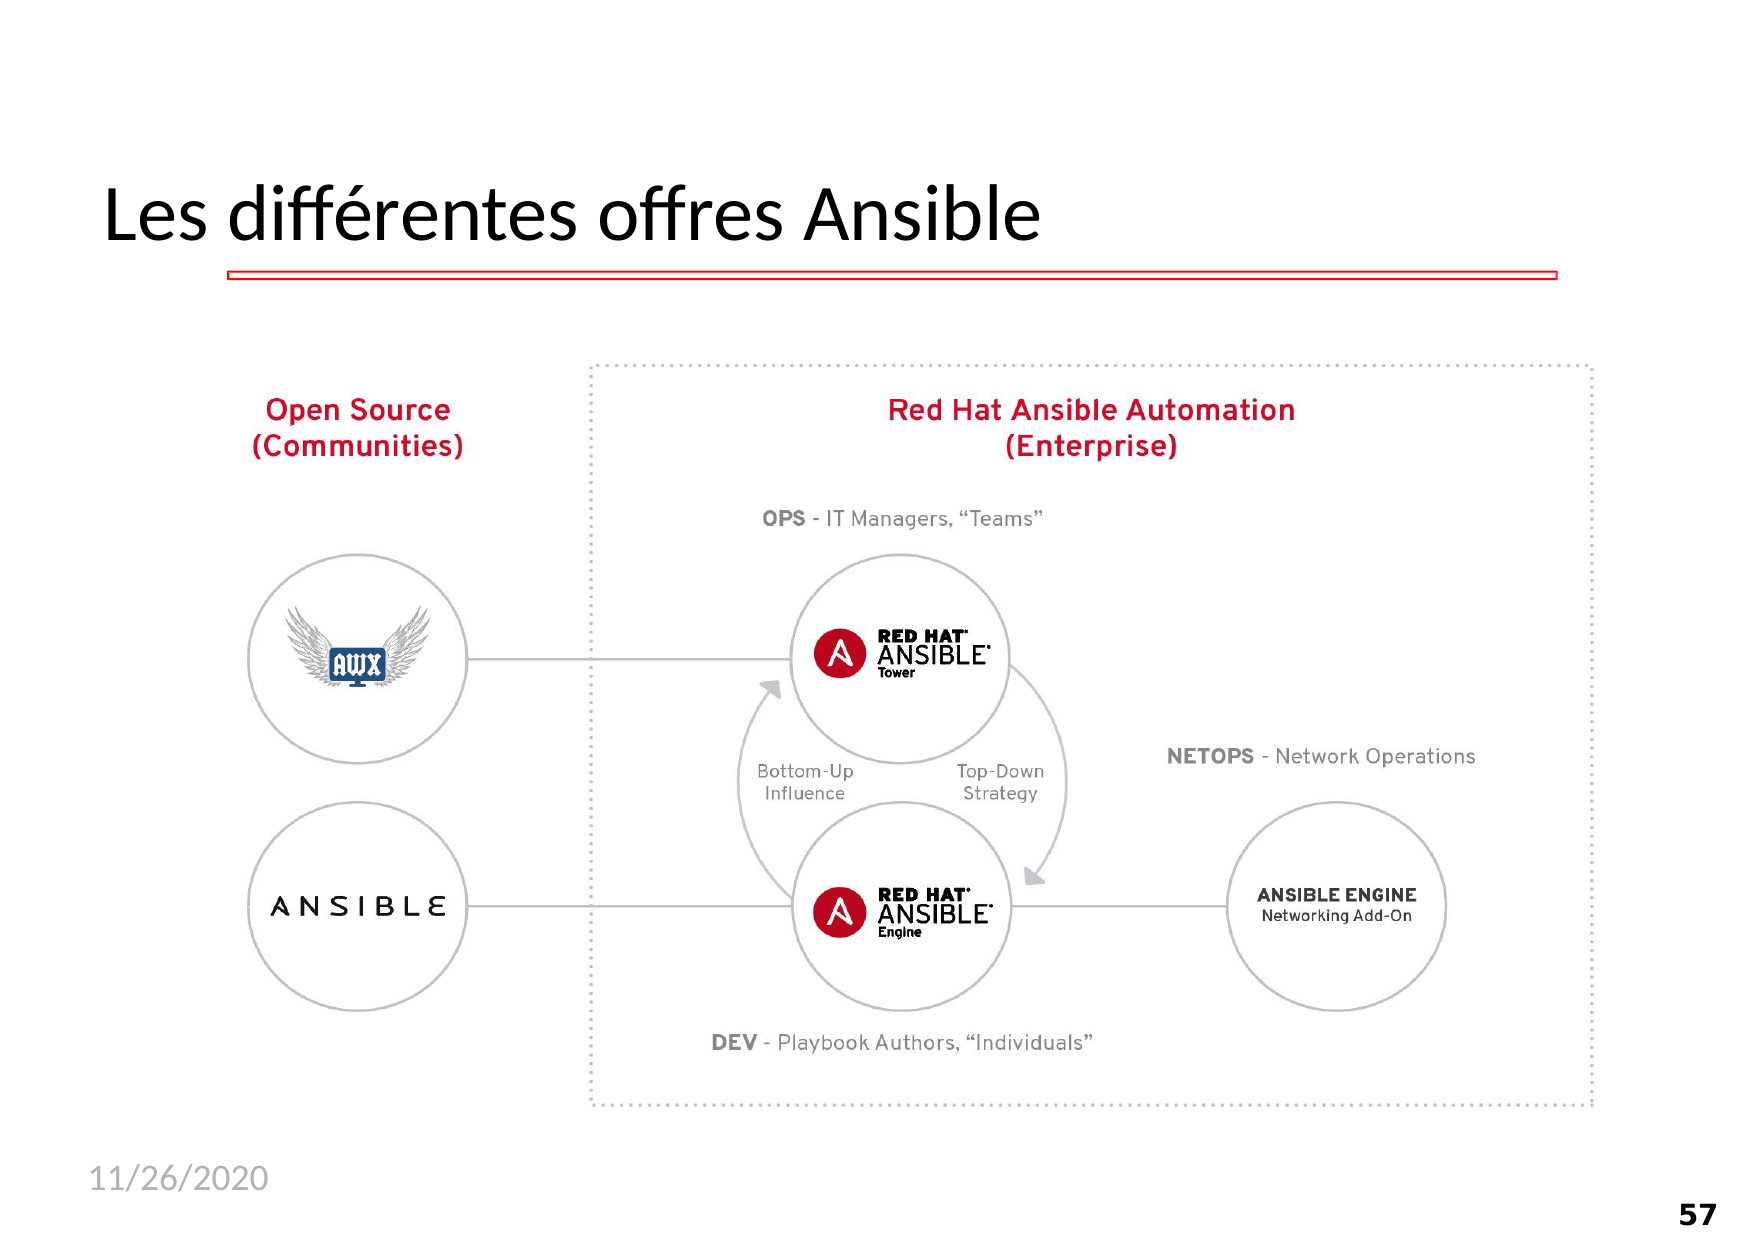

# Les différentes offres Ansible

11/26/2020
57